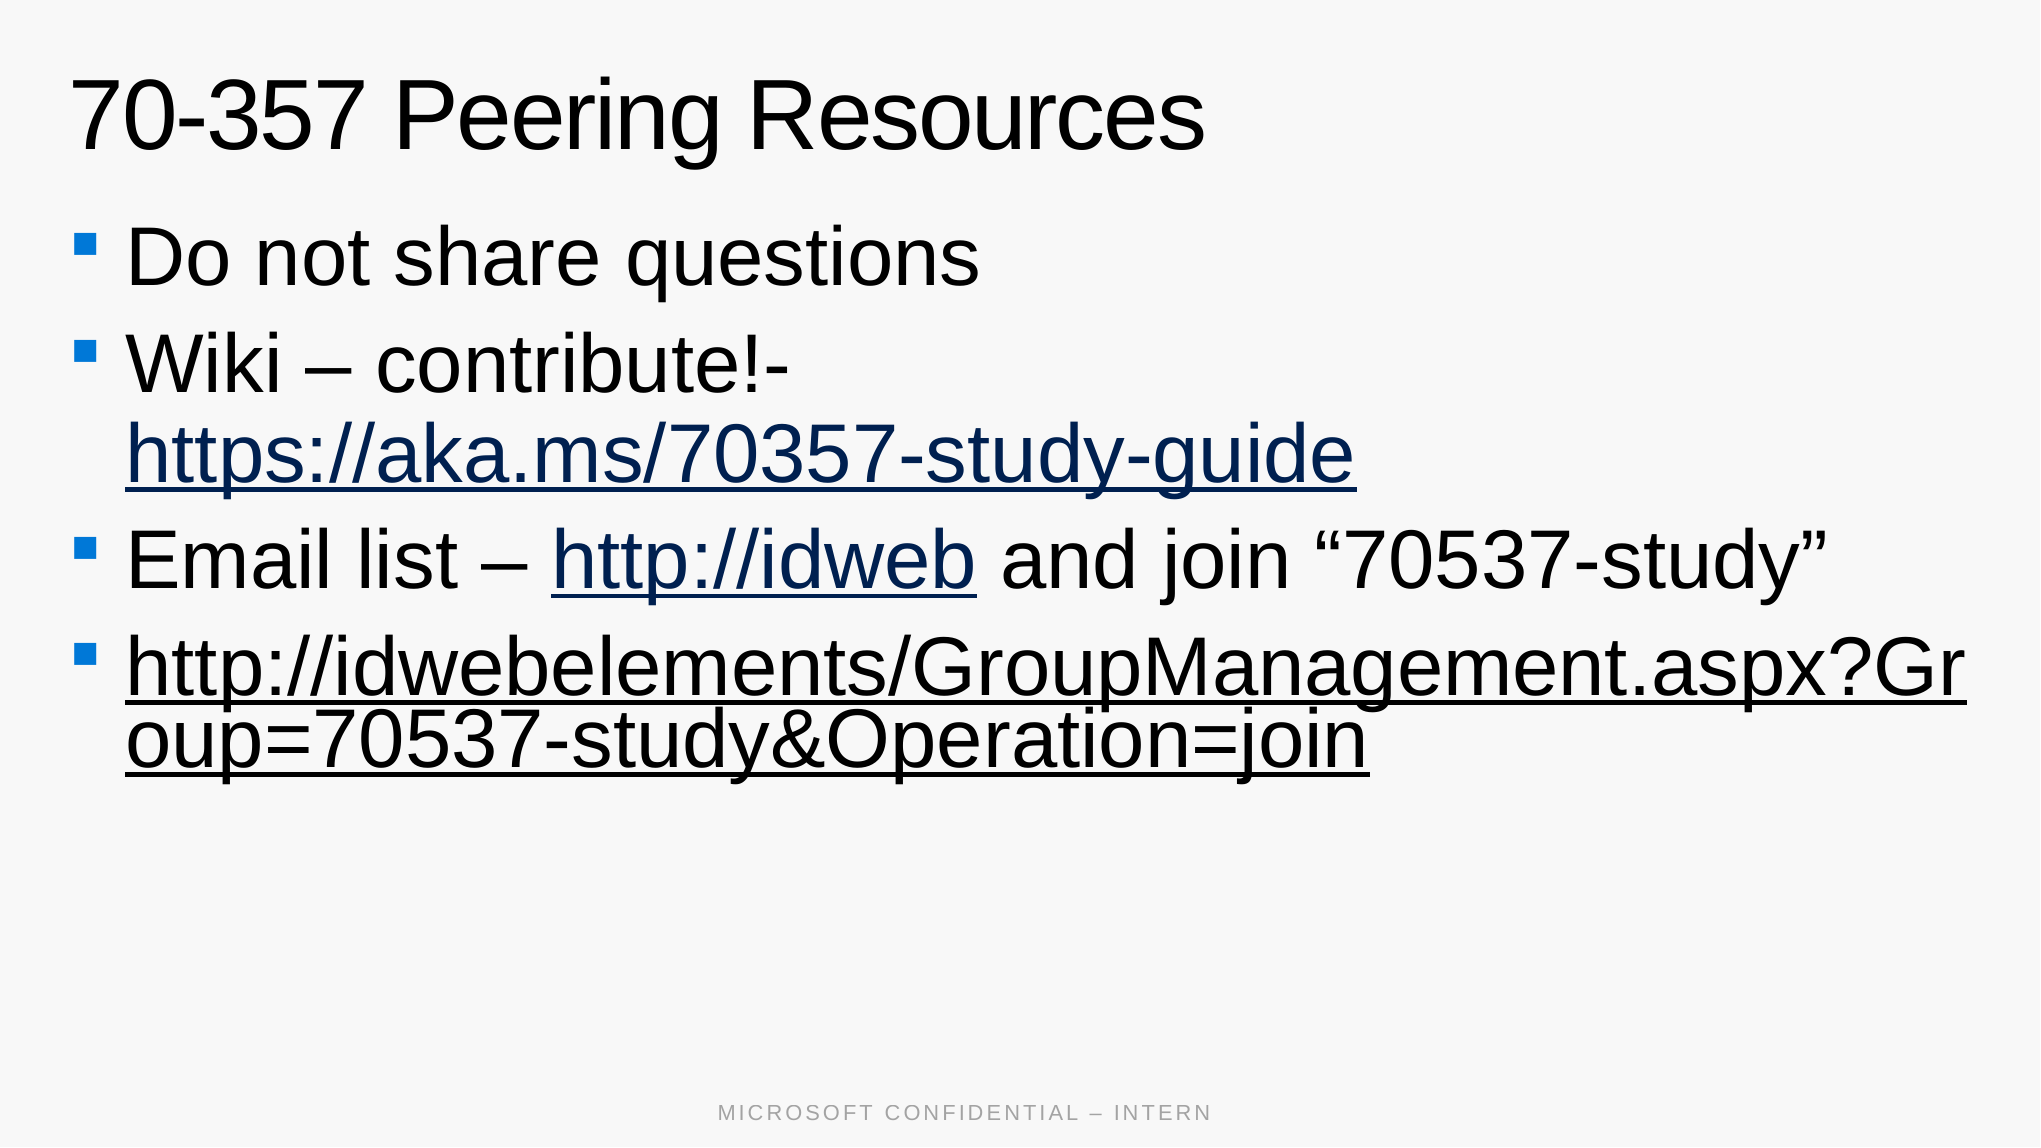

# 70-357 Peering Resources
Do not share questions
Wiki – contribute!- https://aka.ms/70357-study-guide
Email list – http://idweb and join “70537-study”
http://idwebelements/GroupManagement.aspx?Group=70537-study&Operation=join